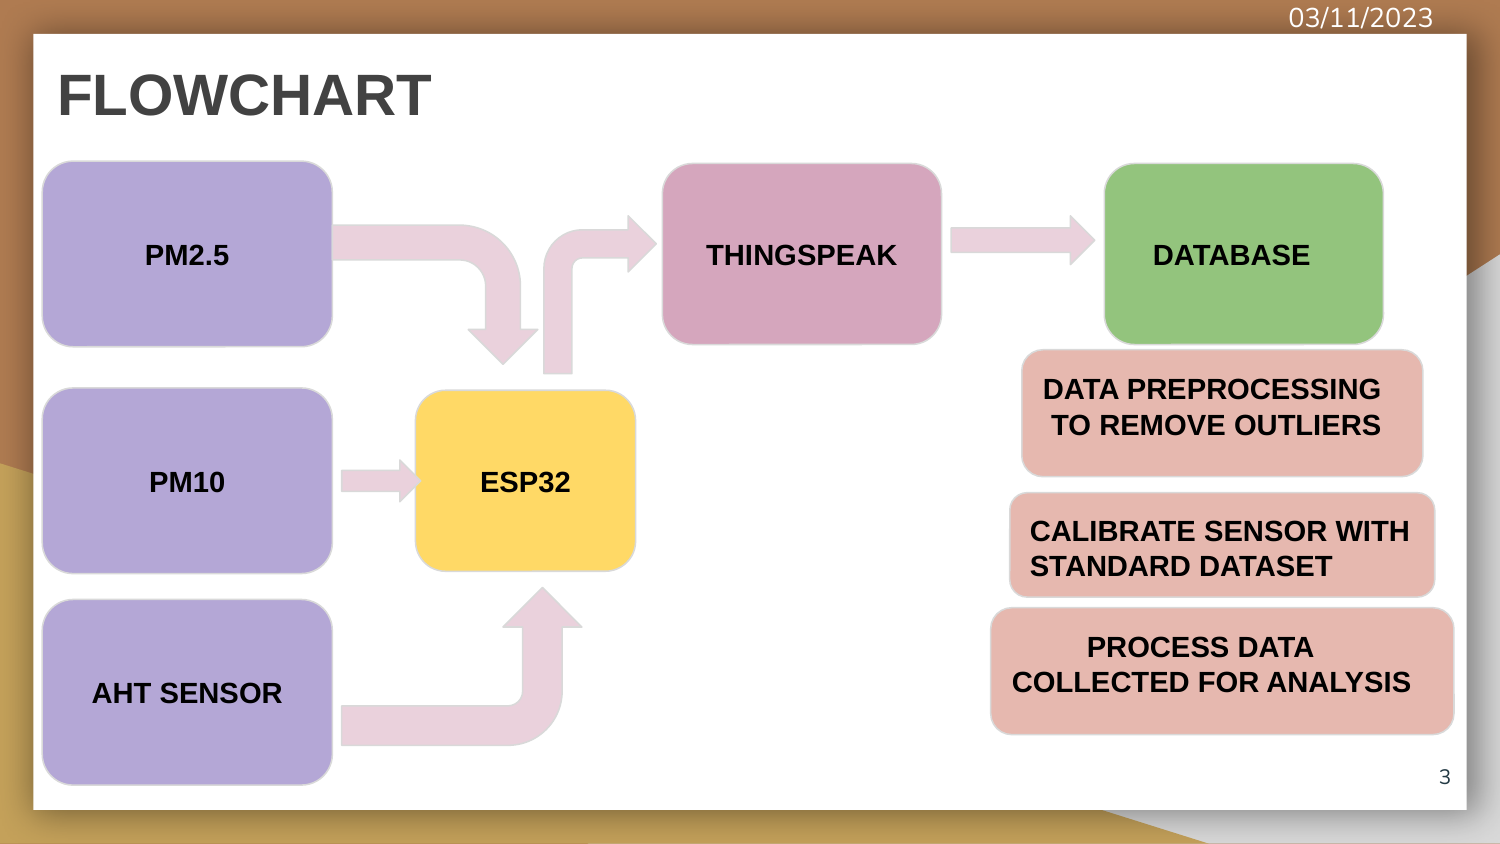

03/11/2023

# FLOWCHART
PM2.5
   DATABASE
THINGSPEAK

DATA PREPROCESSING    TO REMOVE OUTLIERS
PM10
ESP32

CALIBRATE SENSOR WITH STANDARD DATASET

AHT SENSOR
PROCESS DATA COLLECTED FOR ANALYSIS
3